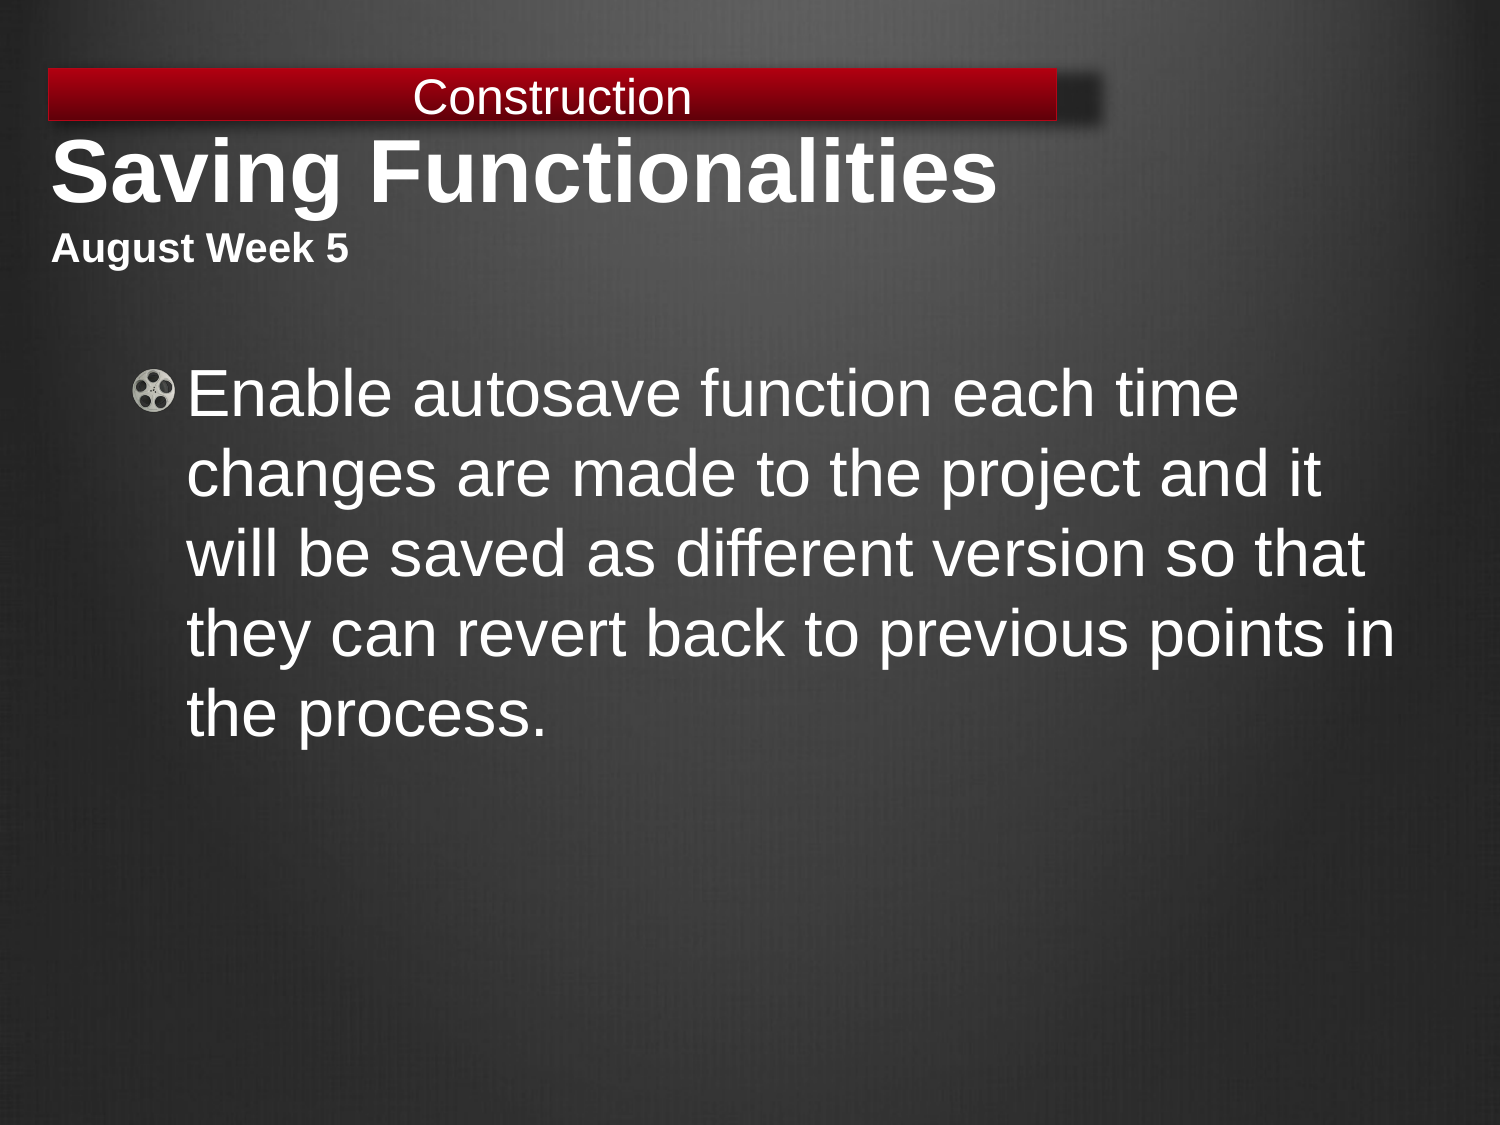

Construction
# Saving Functionalities August Week 5
Enable autosave function each time changes are made to the project and it will be saved as different version so that they can revert back to previous points in the process.